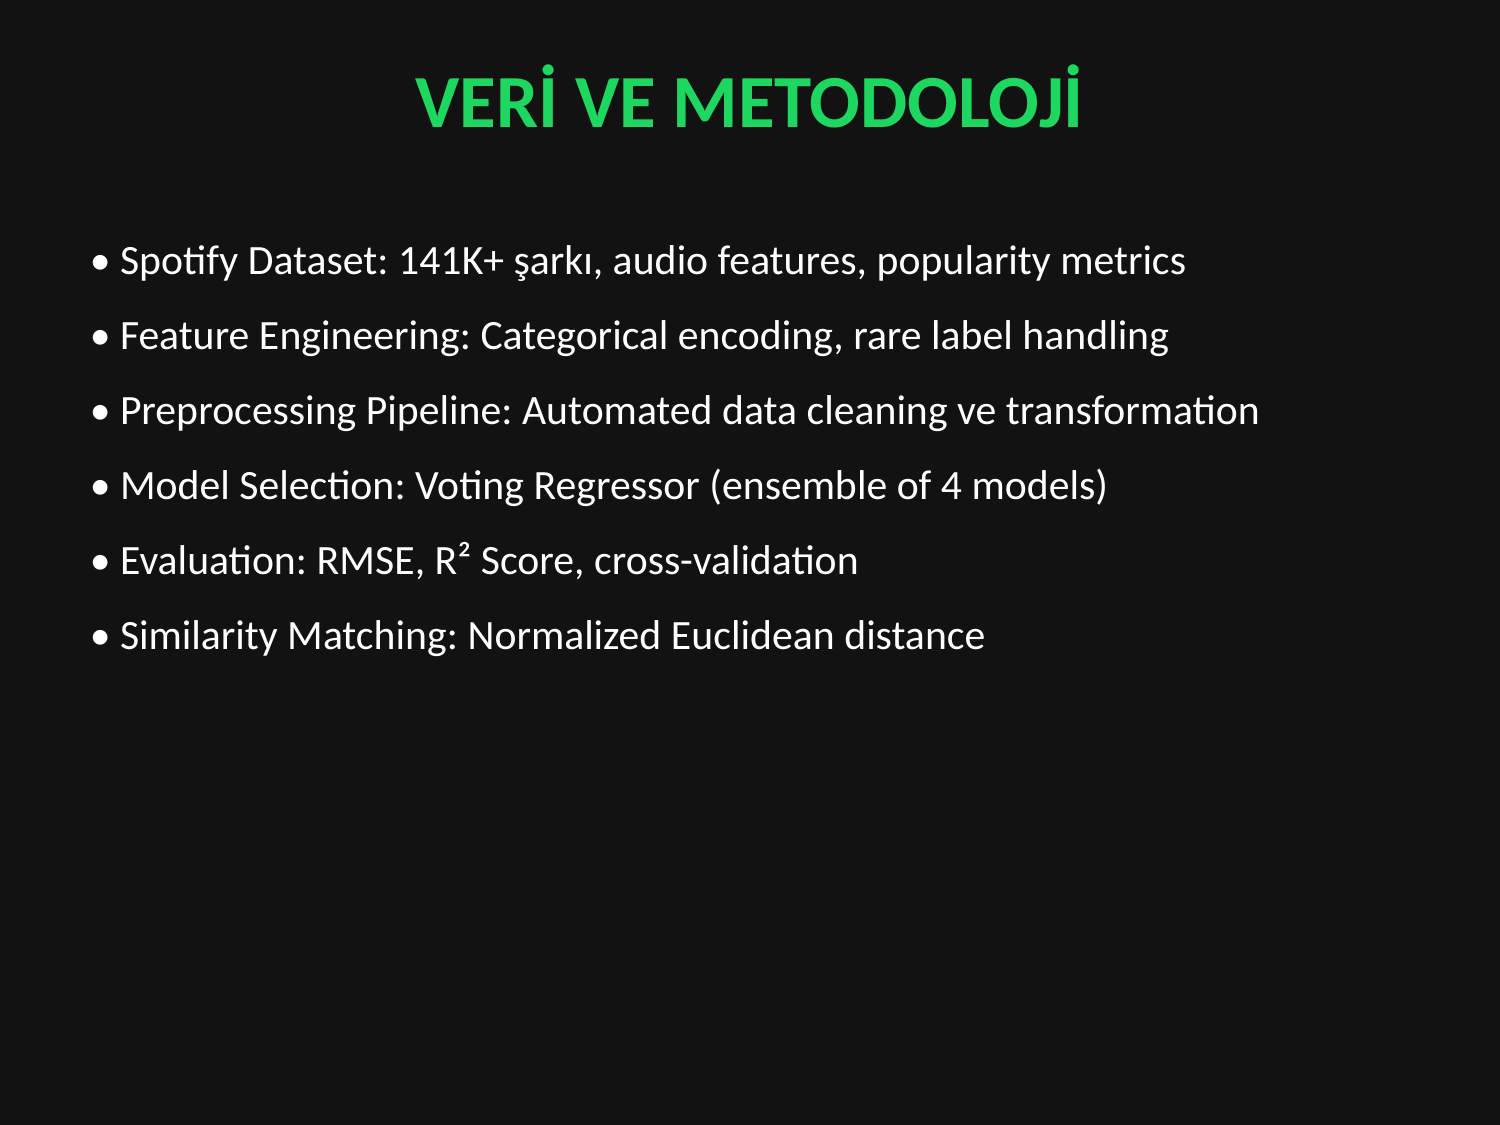

VERİ VE METODOLOJİ
• Spotify Dataset: 141K+ şarkı, audio features, popularity metrics
• Feature Engineering: Categorical encoding, rare label handling
• Preprocessing Pipeline: Automated data cleaning ve transformation
• Model Selection: Voting Regressor (ensemble of 4 models)
• Evaluation: RMSE, R² Score, cross-validation
• Similarity Matching: Normalized Euclidean distance